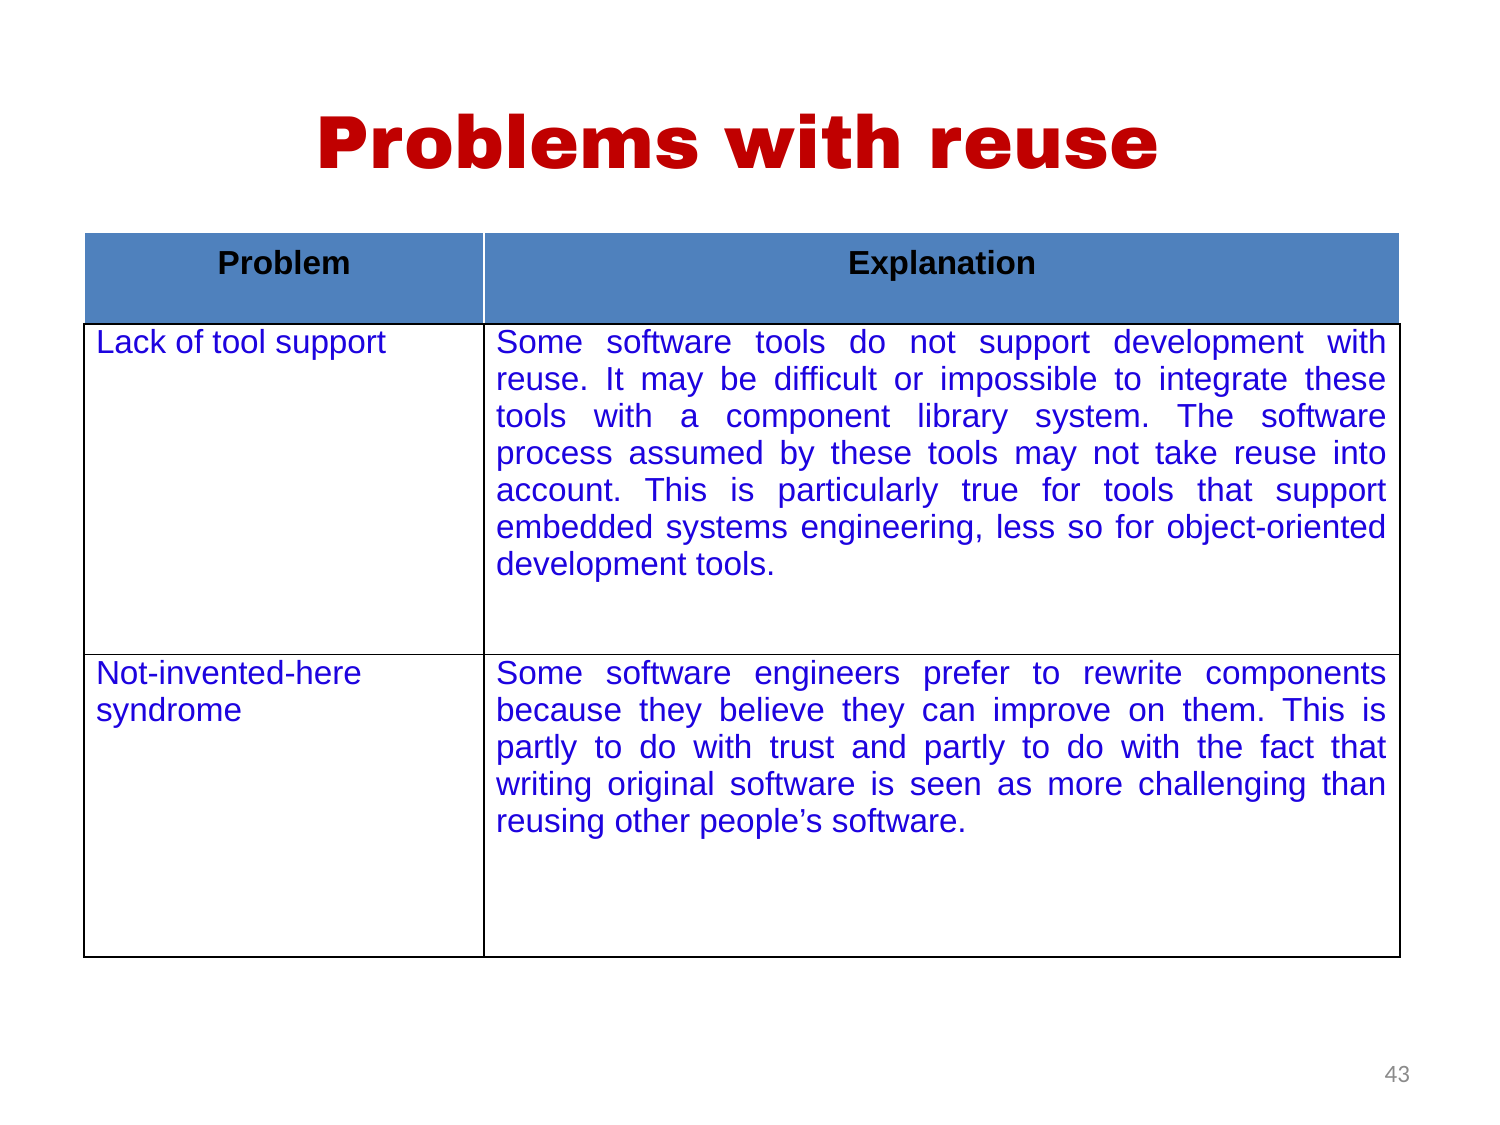

# Problems with reuse
| Problem | Explanation |
| --- | --- |
| Lack of tool support | Some software tools do not support development with reuse. It may be difficult or impossible to integrate these tools with a component library system. The software process assumed by these tools may not take reuse into account. This is particularly true for tools that support embedded systems engineering, less so for object-oriented development tools. |
| Not-invented-here syndrome | Some software engineers prefer to rewrite components because they believe they can improve on them. This is partly to do with trust and partly to do with the fact that writing original software is seen as more challenging than reusing other people’s software. |
43